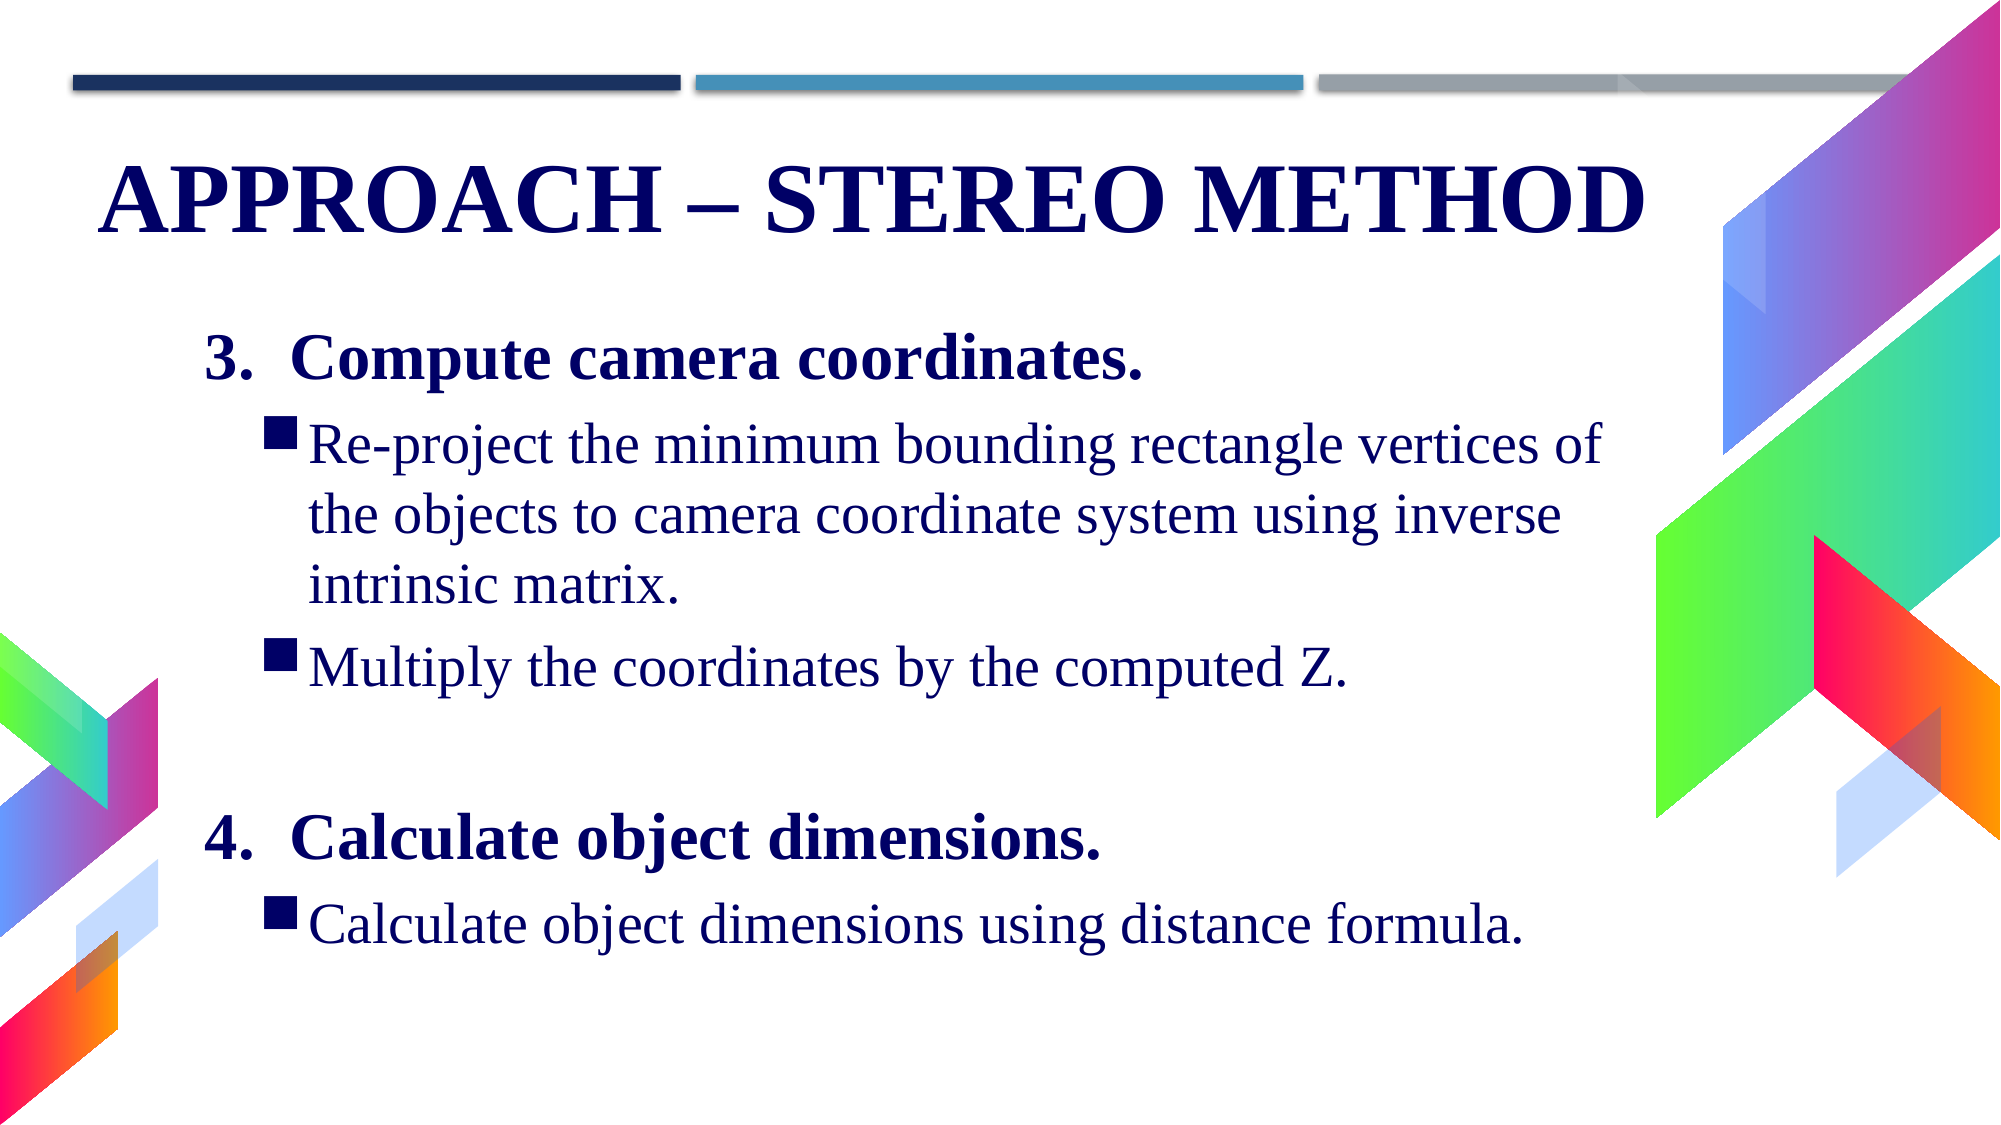

APPROACH – STEREO METHOD
Compute camera coordinates.
Re-project the minimum bounding rectangle vertices of the objects to camera coordinate system using inverse intrinsic matrix.
Multiply the coordinates by the computed Z.

Calculate object dimensions.
Calculate object dimensions using distance formula.